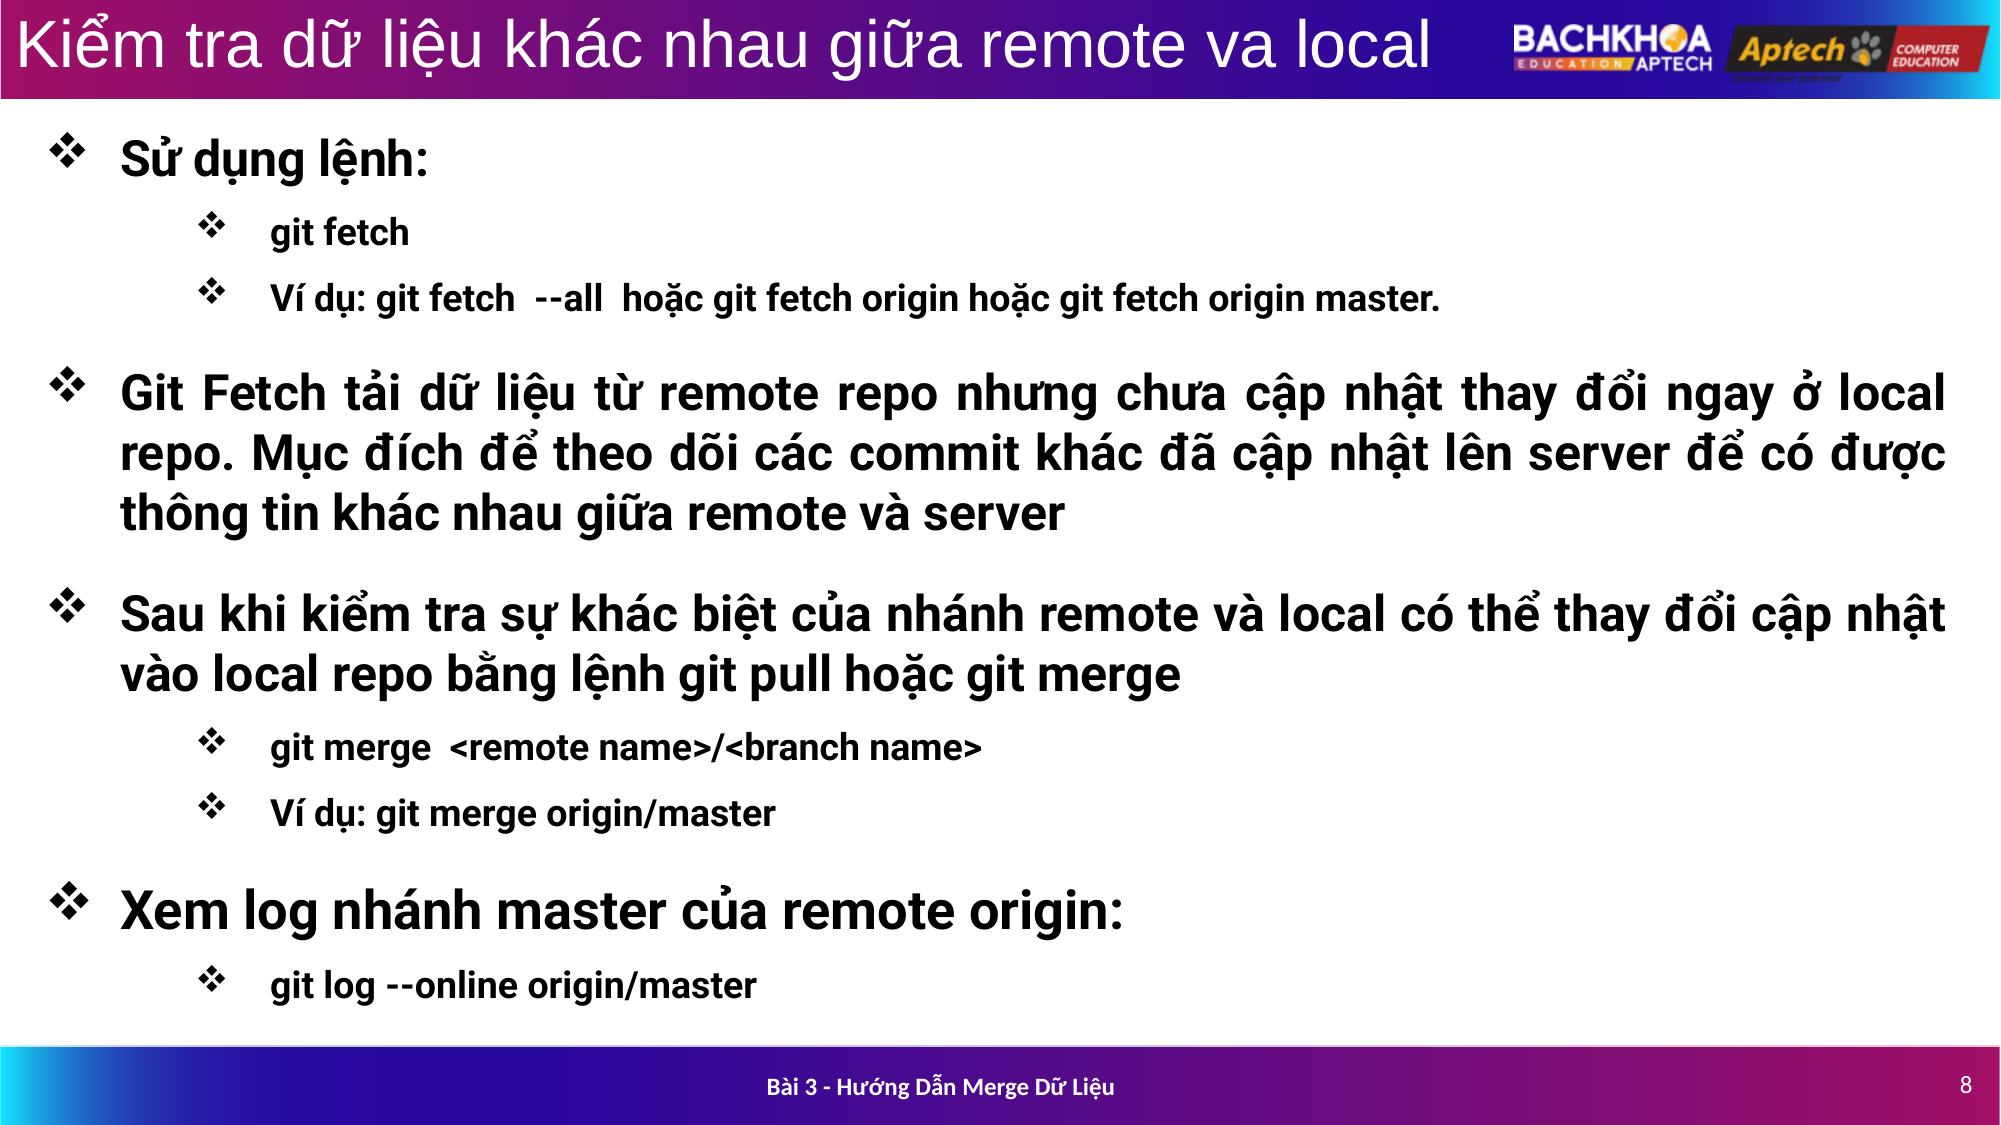

Kiểm tra dữ liệu khác nhau giữa remote va local
Sử dụng lệnh:
git fetch
Ví dụ: git fetch  --all  hoặc git fetch origin hoặc git fetch origin master.
Git Fetch tải dữ liệu từ remote repo nhưng chưa cập nhật thay đổi ngay ở local repo. Mục đích để theo dõi các commit khác đã cập nhật lên server để có được thông tin khác nhau giữa remote và server
Sau khi kiểm tra sự khác biệt của nhánh remote và local có thể thay đổi cập nhật vào local repo bằng lệnh git pull hoặc git merge
git merge  <remote name>/<branch name>
Ví dụ: git merge origin/master
Xem log nhánh master của remote origin:
git log --online origin/master

8
Bài 3 - Hướng Dẫn Merge Dữ Liệu